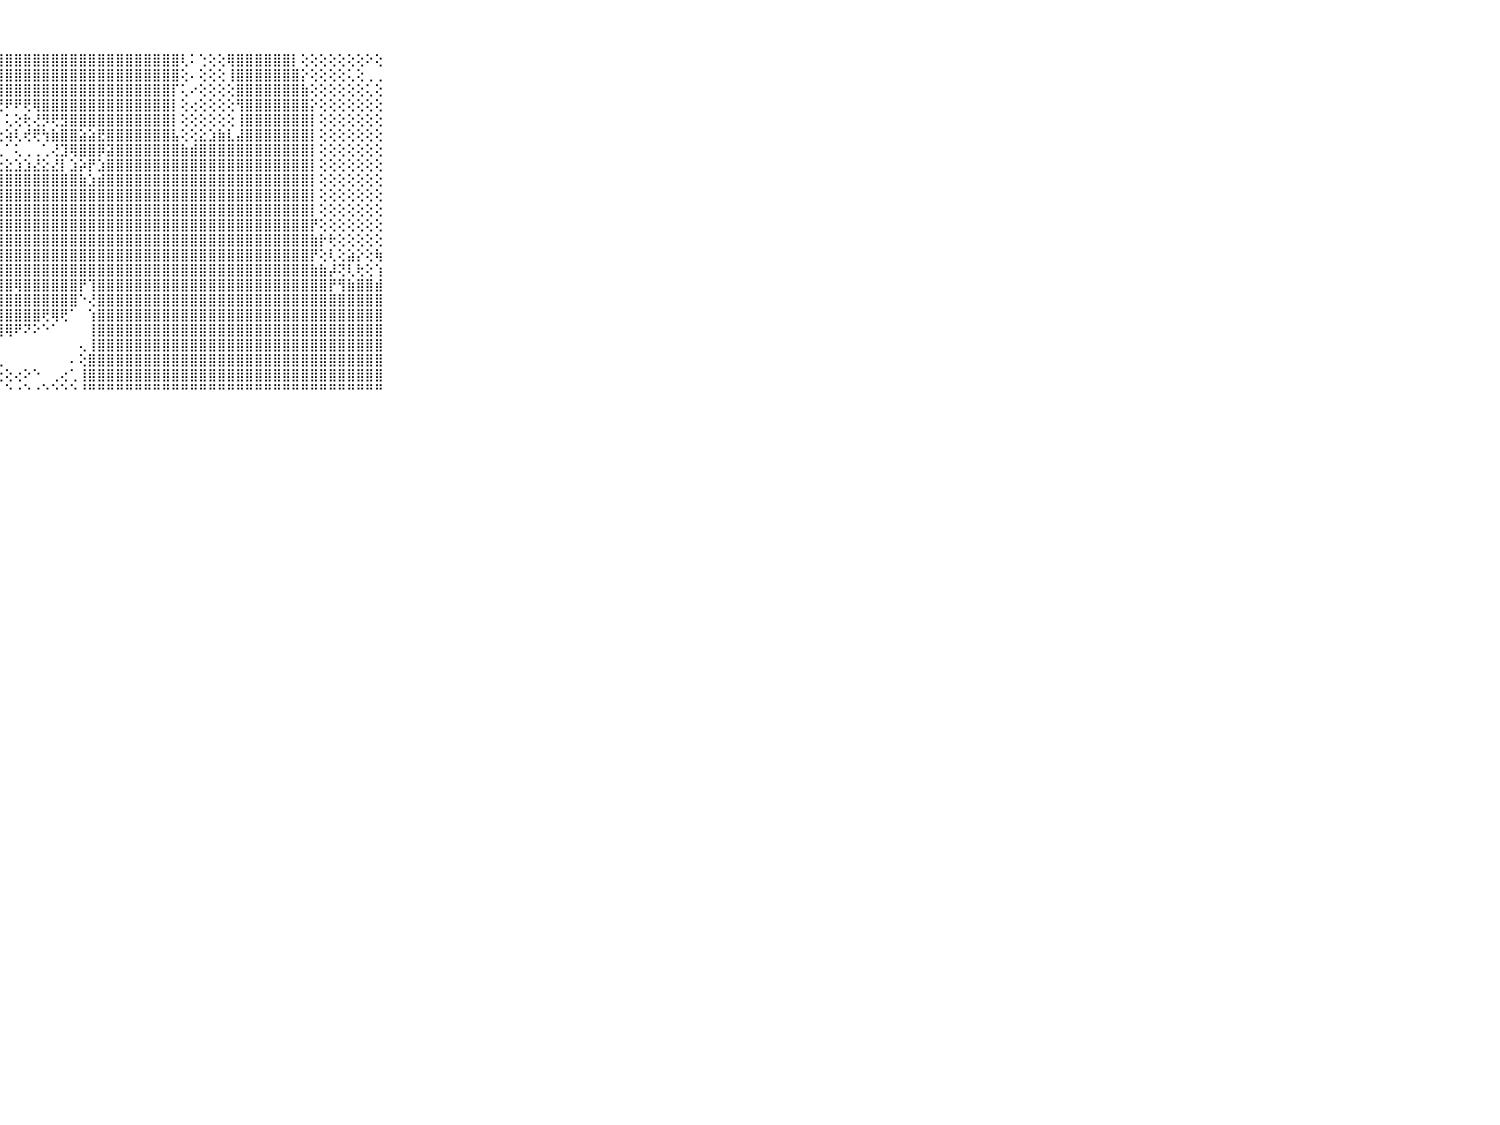

⠀⠀⠀⠀⠀⠀⠀⠀⠀⠀⠀⣿⣿⣿⣿⣿⣿⣿⣿⣿⣿⣿⣿⣿⣿⣿⣿⣿⣿⣿⣿⣿⣿⣿⣿⣿⣿⣿⣿⣿⣿⣿⣿⣿⣿⣿⣿⢇⠅⢑⢕⢕⢿⣿⣿⣿⣿⣿⣿⡇⢕⢕⢕⢕⢕⢕⢕⠕⢕⠀⠀⠀⠀⠀⠀⠀⠀⠀⠀⠀⠀
⠀⠀⠀⠀⠀⠀⠀⠀⠀⠀⠀⣿⣿⣿⣿⣿⣿⣿⣿⣿⣿⣿⣿⣿⣿⣿⣿⣿⣿⣿⣿⣿⣿⣿⣿⣿⣿⣿⣿⣿⣿⣿⣿⣿⣿⣿⣿⢕⠄⢕⢕⢕⢸⣿⣿⣿⣿⣿⣿⣿⡕⢕⢕⢕⢕⢅⢕⢀⢀⠀⠀⠀⠀⠀⠀⠀⠀⠀⠀⠀⠀
⠀⠀⠀⠀⠀⠀⠀⠀⠀⠀⠀⣿⣿⣿⣿⣿⣿⣿⣿⣿⣿⣿⣿⣿⣿⣿⣿⣿⣿⣿⣿⣿⣿⣿⣿⣿⣿⣿⣿⣿⣿⣿⣿⣿⣿⣿⡏⢅⠔⢕⢕⢕⢕⣿⣿⣿⣿⣿⣿⣿⣷⢕⢕⢕⢕⢕⢕⢅⢕⠀⠀⠀⠀⠀⠀⠀⠀⠀⠀⠀⠀
⠀⠀⠀⠀⠀⠀⠀⠀⠀⠀⠀⣿⣿⣿⣿⣿⣿⣿⣿⣿⣿⣿⣿⣿⣿⣿⡿⢟⠟⠟⢟⢿⣿⣿⣿⣿⣿⣿⣿⣿⣿⣿⣿⣿⣿⣿⡇⢕⢔⢕⢕⢕⢕⢻⣿⣿⣿⣿⣿⣿⣿⡕⢕⢕⢕⢕⢕⢕⢕⠀⠀⠀⠀⠀⠀⠀⠀⠀⠀⠀⠀
⠀⠀⠀⠀⠀⠀⠀⠀⠀⠀⠀⣿⣿⣿⣿⣿⣿⣿⣿⣿⣿⣿⣿⢏⠕⢑⢅⠁⢅⢕⢗⢜⡻⢟⣻⣿⣿⣿⣿⣿⣿⣿⣿⣿⣿⣿⡇⢕⢕⢕⢕⢕⢕⢸⣿⣿⣿⣿⣿⣿⣿⡇⢕⢕⢕⢕⢕⢕⢕⠀⠀⠀⠀⠀⠀⠀⠀⠀⠀⠀⠀
⠀⠀⠀⠀⠀⠀⠀⠀⠀⠀⠀⣿⣿⣿⣿⣿⣿⣿⣿⣿⣿⡿⢕⢄⢄⢱⢵⢕⢵⢇⢞⢟⢳⣷⣿⣿⣵⣵⣟⣿⣿⣿⣿⣿⣿⣿⣧⢕⢕⣕⣱⣷⣇⣼⣿⣿⣿⣿⣿⣿⣿⡇⢕⢕⢕⢕⢕⢕⢕⠀⠀⠀⠀⠀⠀⠀⠀⠀⠀⠀⠀
⠀⠀⠀⠀⠀⠀⠀⠀⠀⠀⠀⣿⣿⣿⣿⣿⣿⣿⣿⣿⣿⣷⣱⢕⢕⢕⢕⢅⠁⢅⢀⢀⢁⢜⣹⢿⣿⣿⡿⣽⣿⣿⣿⣿⣿⣿⣿⣷⣾⣿⣿⣿⣿⣿⣿⣿⣿⣿⣿⣿⣿⡇⢕⢕⢕⢕⢕⢕⢕⠀⠀⠀⠀⠀⠀⠀⠀⠀⠀⠀⠀
⠀⠀⠀⠀⠀⠀⠀⠀⠀⠀⠀⣿⣿⣿⣿⣿⣿⣿⣿⣿⣿⣿⢕⣱⣵⣧⣵⣕⣕⣱⣱⣜⣕⣜⡇⣱⡵⡟⣱⣿⣿⣿⣿⣿⣿⣿⣿⣿⣿⣿⣿⣿⣿⣿⣿⣿⣿⣿⣿⣿⣿⡇⢕⢕⢕⢕⢕⢕⢕⠀⠀⠀⠀⠀⠀⠀⠀⠀⠀⠀⠀
⠀⠀⠀⠀⠀⠀⠀⠀⠀⠀⠀⣿⣿⣿⣿⣿⣿⣿⣿⣿⣿⡟⢱⣿⣿⣿⣿⣿⣿⣿⣿⣿⣿⣿⣿⣿⣷⣱⣾⣿⣿⣿⣿⣿⣿⣿⣿⣿⣿⣿⣿⣿⣿⣿⣿⣿⣿⣿⣿⣿⣿⡇⢕⢕⢕⢕⢕⢕⢕⠀⠀⠀⠀⠀⠀⠀⠀⠀⠀⠀⠀
⠀⠀⠀⠀⠀⠀⠀⠀⠀⠀⠀⣿⣿⣿⣿⣿⣿⣿⣿⣿⣿⣇⢸⣿⣿⣿⣿⣿⣿⣿⣿⣿⣿⣿⣿⣿⣿⣿⣿⣿⣿⣿⣿⣿⣿⣿⣿⣿⣿⣿⣿⣿⣿⣿⣿⣿⣿⣿⣿⣿⣿⡇⢕⢕⢕⢕⢕⢕⢕⠀⠀⠀⠀⠀⠀⠀⠀⠀⠀⠀⠀
⠀⠀⠀⠀⠀⠀⠀⠀⠀⠀⠀⣿⣿⣿⣿⣿⣿⣿⣿⣿⣿⣏⣿⣿⣿⣿⣿⣿⣿⣿⣿⣿⣿⣿⣿⣿⣿⣿⣿⣿⣿⣿⣿⣿⣿⣿⣿⣿⣿⣿⣿⣿⣿⣿⣿⣿⣿⣿⣿⣿⣿⡇⢕⢕⢕⢕⢕⢕⢕⠀⠀⠀⠀⠀⠀⠀⠀⠀⠀⠀⠀
⠀⠀⠀⠀⠀⠀⠀⠀⠀⠀⠀⣿⣿⣿⣿⣿⣿⣿⣿⣿⣿⣿⣿⣿⣯⣼⣿⣿⣿⣿⣿⣿⣿⣿⣿⣿⣿⣿⣿⣿⣿⣿⣿⣿⣿⣿⣿⣿⣿⣿⣿⣿⣿⣿⣿⣿⣿⣿⣿⣿⣿⡟⢕⢕⢕⢕⢕⢕⢕⠀⠀⠀⠀⠀⠀⠀⠀⠀⠀⠀⠀
⠀⠀⠀⠀⠀⠀⠀⠀⠀⠀⠀⣿⣿⣿⣿⣿⣿⣿⣿⣿⣿⣿⣿⣿⣿⣿⣿⣿⣿⣿⣿⣿⣿⣿⣿⣿⣿⣿⣿⣿⣿⣿⣿⣿⣿⣿⣿⣿⣿⣿⣿⣿⣿⣿⣿⣿⣿⣿⣿⣿⣿⣷⡗⢗⢕⢕⢕⢕⢕⠀⠀⠀⠀⠀⠀⠀⠀⠀⠀⠀⠀
⠀⠀⠀⠀⠀⠀⠀⠀⠀⠀⠀⣿⣿⣿⣿⣿⣿⣿⣿⣿⣿⣿⣿⣿⣿⣿⣿⣿⣿⣿⣿⣿⣿⣿⣿⣿⣿⣿⣿⣿⣿⣿⣿⣿⣿⣿⣿⣿⣿⣿⣿⣿⣿⣿⣿⣿⣿⣿⣿⣿⣿⡟⢕⢇⢕⣵⡕⢕⢷⠀⠀⠀⠀⠀⠀⠀⠀⠀⠀⠀⠀
⠀⠀⠀⠀⠀⠀⠀⠀⠀⠀⠀⣿⣿⣿⣿⣿⣿⣿⣿⣿⣿⣿⣿⣿⣿⣿⣿⣽⣿⣿⣿⣿⣿⣿⣿⣿⣿⣿⣿⣿⣿⣿⣿⣿⣿⣿⣿⣿⣿⣿⣿⣿⣿⣿⣿⣿⣿⣿⣿⣿⣿⣷⣷⡼⢝⢇⢗⢕⢱⠀⠀⠀⠀⠀⠀⠀⠀⠀⠀⠀⠀
⠀⠀⠀⠀⠀⠀⠀⠀⠀⠀⠀⣿⣿⣿⣿⣿⣿⣿⣿⣿⣿⣿⣿⣿⣿⣻⣿⣿⣿⢿⣿⣿⣿⣿⣿⣿⡟⢹⣿⣿⣿⣿⣿⣿⣿⣿⣿⣿⣿⣿⣿⣿⣿⣿⣿⣿⣿⣿⣿⣿⣿⣿⣿⡟⢻⣷⣿⣿⣾⠀⠀⠀⠀⠀⠀⠀⠀⠀⠀⠀⠀
⠀⠀⠀⠀⠀⠀⠀⠀⠀⠀⠀⣿⣿⣿⣿⣿⣿⣿⣿⣿⣿⣿⣿⣿⣿⣿⣿⣿⣿⣿⣿⣿⣿⣿⣿⣿⠑⢜⣿⣿⣿⣿⣿⣿⣿⣿⣿⣿⣿⣿⣿⣿⣿⣿⣿⣿⣿⣿⣿⣿⣿⣿⣿⣿⣿⣿⣿⣿⣿⠀⠀⠀⠀⠀⠀⠀⠀⠀⠀⠀⠀
⠀⠀⠀⠀⠀⠀⠀⠀⠀⠀⠀⣿⣿⣿⣿⣿⣿⣿⣿⣿⣿⣿⣿⣏⢿⣿⣿⣿⣿⣿⣿⣿⢟⢿⢟⠁⠀⢱⣿⣿⣿⣿⣿⣿⣿⣿⣿⣿⣿⣿⣿⣿⣿⣿⣿⣿⣿⣿⣿⣿⣿⣿⣿⣿⣿⣿⣿⣿⣿⠀⠀⠀⠀⠀⠀⠀⠀⠀⠀⠀⠀
⠀⠀⠀⠀⠀⠀⠀⠀⠀⠀⠀⣿⣿⣿⣿⣿⣿⣿⣿⣿⣿⣿⣿⣿⢜⠟⢿⢿⢿⠟⠝⠕⠑⠁⠀⠀⠀⢸⣿⣿⣿⣿⣿⣿⣿⣿⣿⣿⣿⣿⣿⣿⣿⣿⣿⣿⣿⣿⣿⣿⣿⣿⣿⣿⣿⣿⣿⣿⣿⠀⠀⠀⠀⠀⠀⠀⠀⠀⠀⠀⠀
⠀⠀⠀⠀⠀⠀⠀⠀⠀⠀⠀⣿⣿⣿⣿⣿⣿⣿⣿⣿⣿⣿⣿⡟⠑⠀⠀⠀⠀⠀⠀⠀⠀⠀⠀⠀⢄⢸⣿⣿⣿⣿⣿⣿⣿⣿⣿⣿⣿⣿⣿⣿⣿⣿⣿⣿⣿⣿⣿⣿⣿⣿⣿⣿⣿⣿⣿⣿⣿⠀⠀⠀⠀⠀⠀⠀⠀⠀⠀⠀⠀
⠀⠀⠀⠀⠀⠀⠀⠀⠀⠀⠀⣿⣿⣿⣿⣿⣿⣿⣿⣿⣿⣿⣿⣿⣇⢕⢔⢀⠀⠀⠀⠀⠀⠀⠀⠄⢕⣿⣿⣿⣿⣿⣿⣿⣿⣿⣿⣿⣿⣿⣿⣿⣿⣿⣿⣿⣿⣿⣿⣿⣿⣿⣿⣿⣿⣿⣿⣿⣿⠀⠀⠀⠀⠀⠀⠀⠀⠀⠀⠀⠀
⠀⠀⠀⠀⠀⠀⠀⠀⠀⠀⠀⣿⣿⣿⣿⣿⣿⣿⣿⣿⣿⣿⣿⣿⣿⣧⢕⢕⢕⢔⠕⠑⠀⢀⢔⢁⢸⣿⣿⣿⣿⣿⣿⣿⣿⣿⣿⣿⣿⣿⣿⣿⣿⣿⣿⣿⣿⣿⣿⣿⣿⣿⣿⣿⣿⣿⣿⣿⣿⠀⠀⠀⠀⠀⠀⠀⠀⠀⠀⠀⠀
⠀⠀⠀⠀⠀⠀⠀⠀⠀⠀⠀⠛⠛⠛⠛⠛⠛⠛⠛⠛⠛⠛⠛⠛⠛⠛⠓⠃⠑⠐⠑⠐⠑⠑⠑⠑⠘⠛⠛⠛⠛⠛⠛⠛⠛⠛⠛⠛⠛⠛⠛⠛⠛⠛⠛⠛⠛⠛⠛⠛⠛⠛⠛⠛⠛⠛⠛⠛⠛⠀⠀⠀⠀⠀⠀⠀⠀⠀⠀⠀⠀